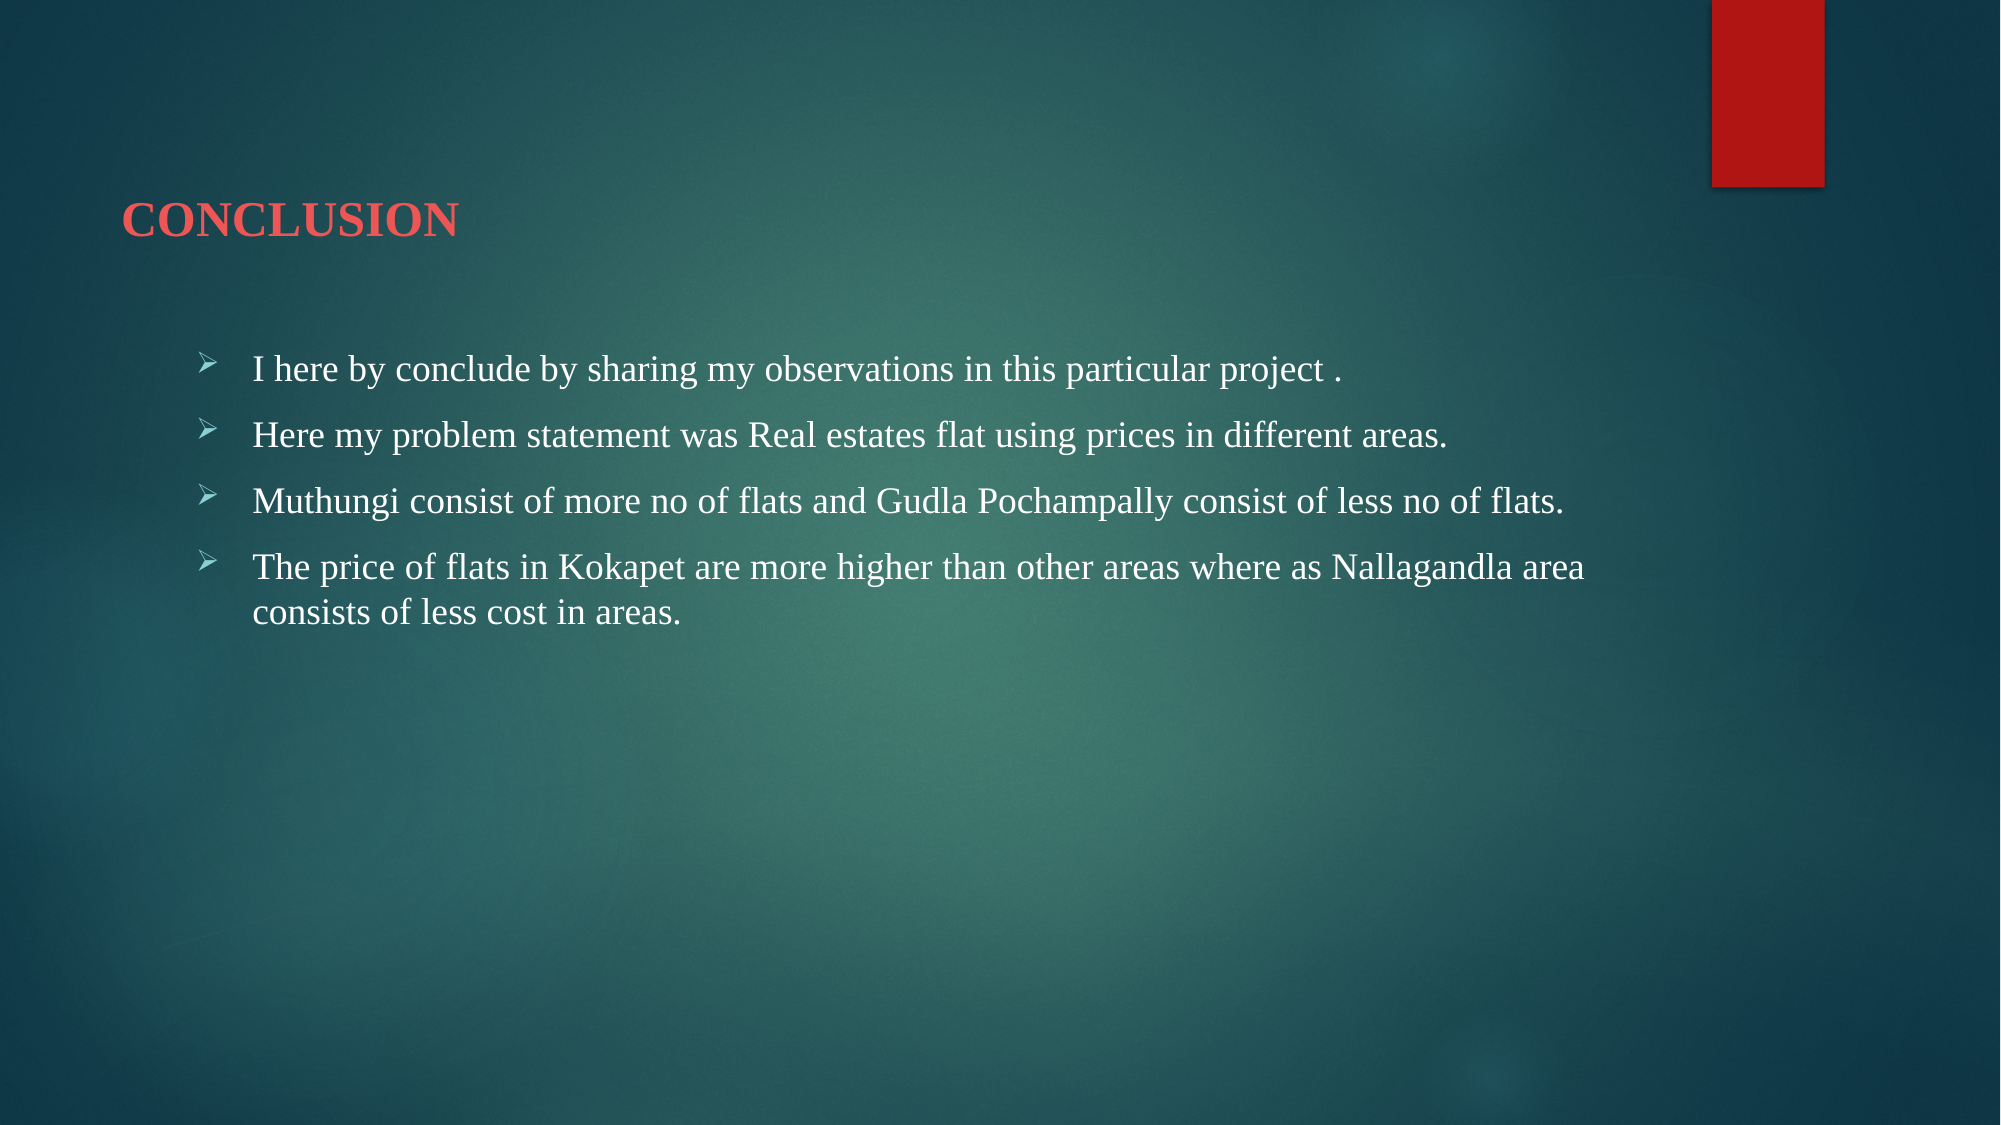

# CONCLUSION
I here by conclude by sharing my observations in this particular project .
Here my problem statement was Real estates flat using prices in different areas.
Muthungi consist of more no of flats and Gudla Pochampally consist of less no of flats.
The price of flats in Kokapet are more higher than other areas where as Nallagandla area consists of less cost in areas.